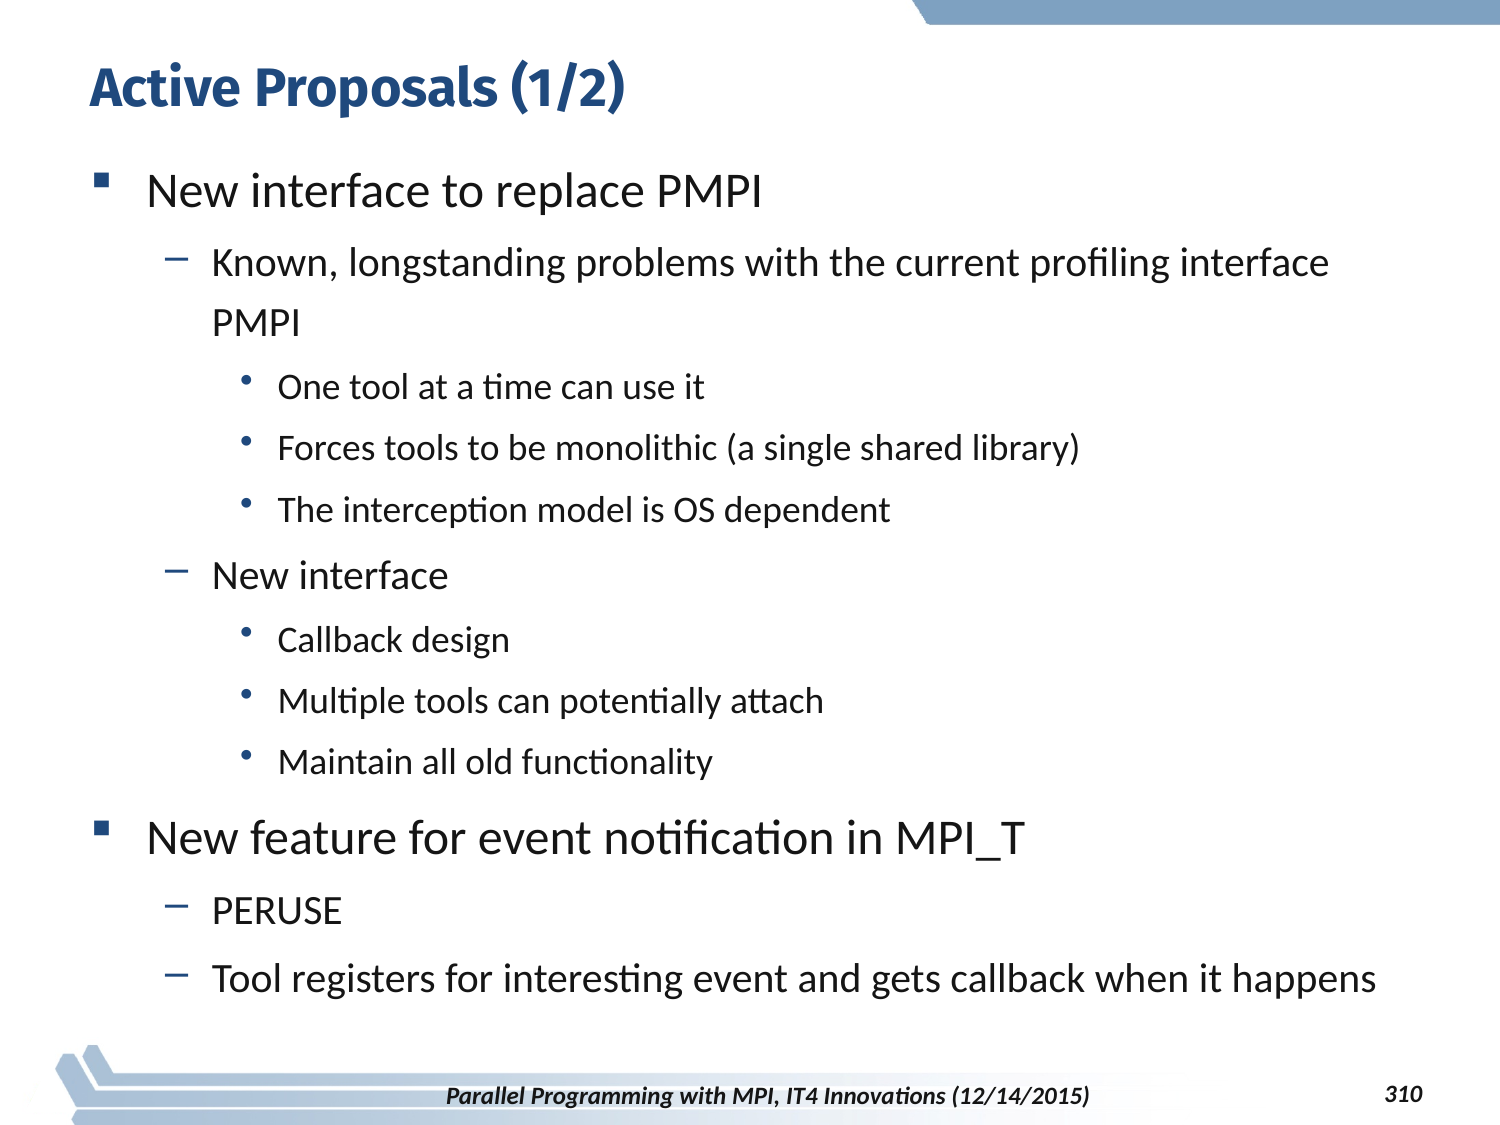

# Active Proposals (1/2)
New interface to replace PMPI
Known, longstanding problems with the current profiling interface PMPI
One tool at a time can use it
Forces tools to be monolithic (a single shared library)
The interception model is OS dependent
New interface
Callback design
Multiple tools can potentially attach
Maintain all old functionality
New feature for event notification in MPI_T
PERUSE
Tool registers for interesting event and gets callback when it happens
310
Parallel Programming with MPI, IT4 Innovations (12/14/2015)